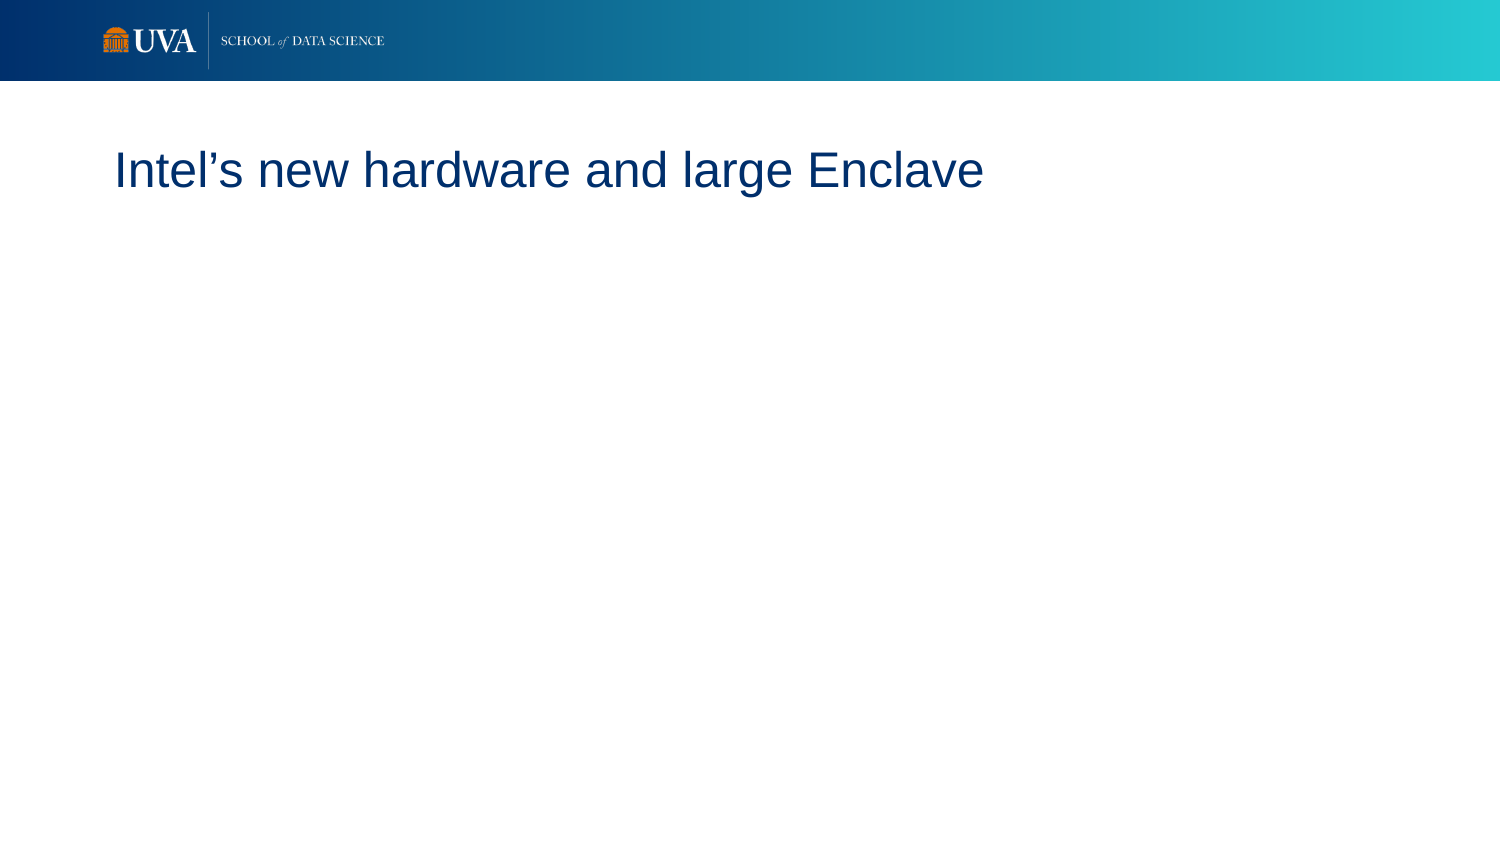

# Intel’s new hardware and large Enclave